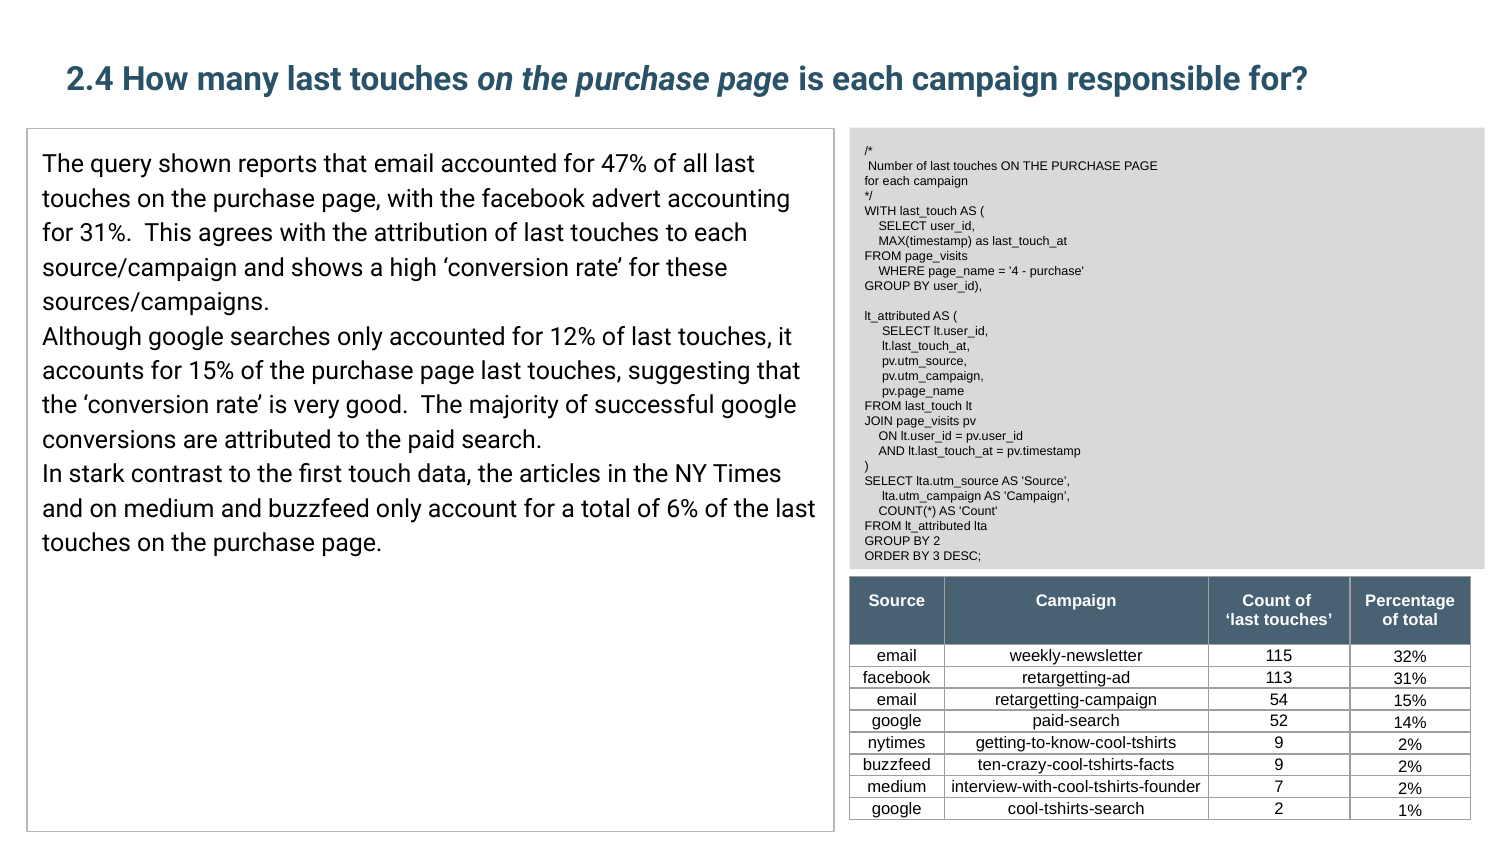

2.4 How many last touches on the purchase page is each campaign responsible for?
/*
 Number of last touches ON THE PURCHASE PAGE
for each campaign
*/
WITH last_touch AS (
    SELECT user_id,
    MAX(timestamp) as last_touch_at
FROM page_visits
    WHERE page_name = '4 - purchase'
GROUP BY user_id),

lt_attributed AS (
     SELECT lt.user_id,
     lt.last_touch_at,
     pv.utm_source,
     pv.utm_campaign,
     pv.page_name
FROM last_touch lt
JOIN page_visits pv
    ON lt.user_id = pv.user_id
    AND lt.last_touch_at = pv.timestamp
)
SELECT lta.utm_source AS 'Source’,
     lta.utm_campaign AS 'Campaign’,
    COUNT(*) AS 'Count'
FROM lt_attributed lta
GROUP BY 2
ORDER BY 3 DESC;

The query shown reports that email accounted for 47% of all last touches on the purchase page, with the facebook advert accounting for 31%.  This agrees with the attribution of last touches to each source/campaign and shows a high ‘conversion rate’ for these sources/campaigns.
Although google searches only accounted for 12% of last touches, it accounts for 15% of the purchase page last touches, suggesting that the ‘conversion rate’ is very good.  The majority of successful google conversions are attributed to the paid search.
In stark contrast to the first touch data, the articles in the NY Times and on medium and buzzfeed only account for a total of 6% of the last touches on the purchase page.
| Source | Campaign | Count of ‘last touches’ | Percentage of total |
| --- | --- | --- | --- |
| email | weekly-newsletter | 115 | 32% |
| facebook | retargetting-ad | 113 | 31% |
| email | retargetting-campaign | 54 | 15% |
| google | paid-search | 52 | 14% |
| nytimes | getting-to-know-cool-tshirts | 9 | 2% |
| buzzfeed | ten-crazy-cool-tshirts-facts | 9 | 2% |
| medium | interview-with-cool-tshirts-founder | 7 | 2% |
| google | cool-tshirts-search | 2 | 1% |